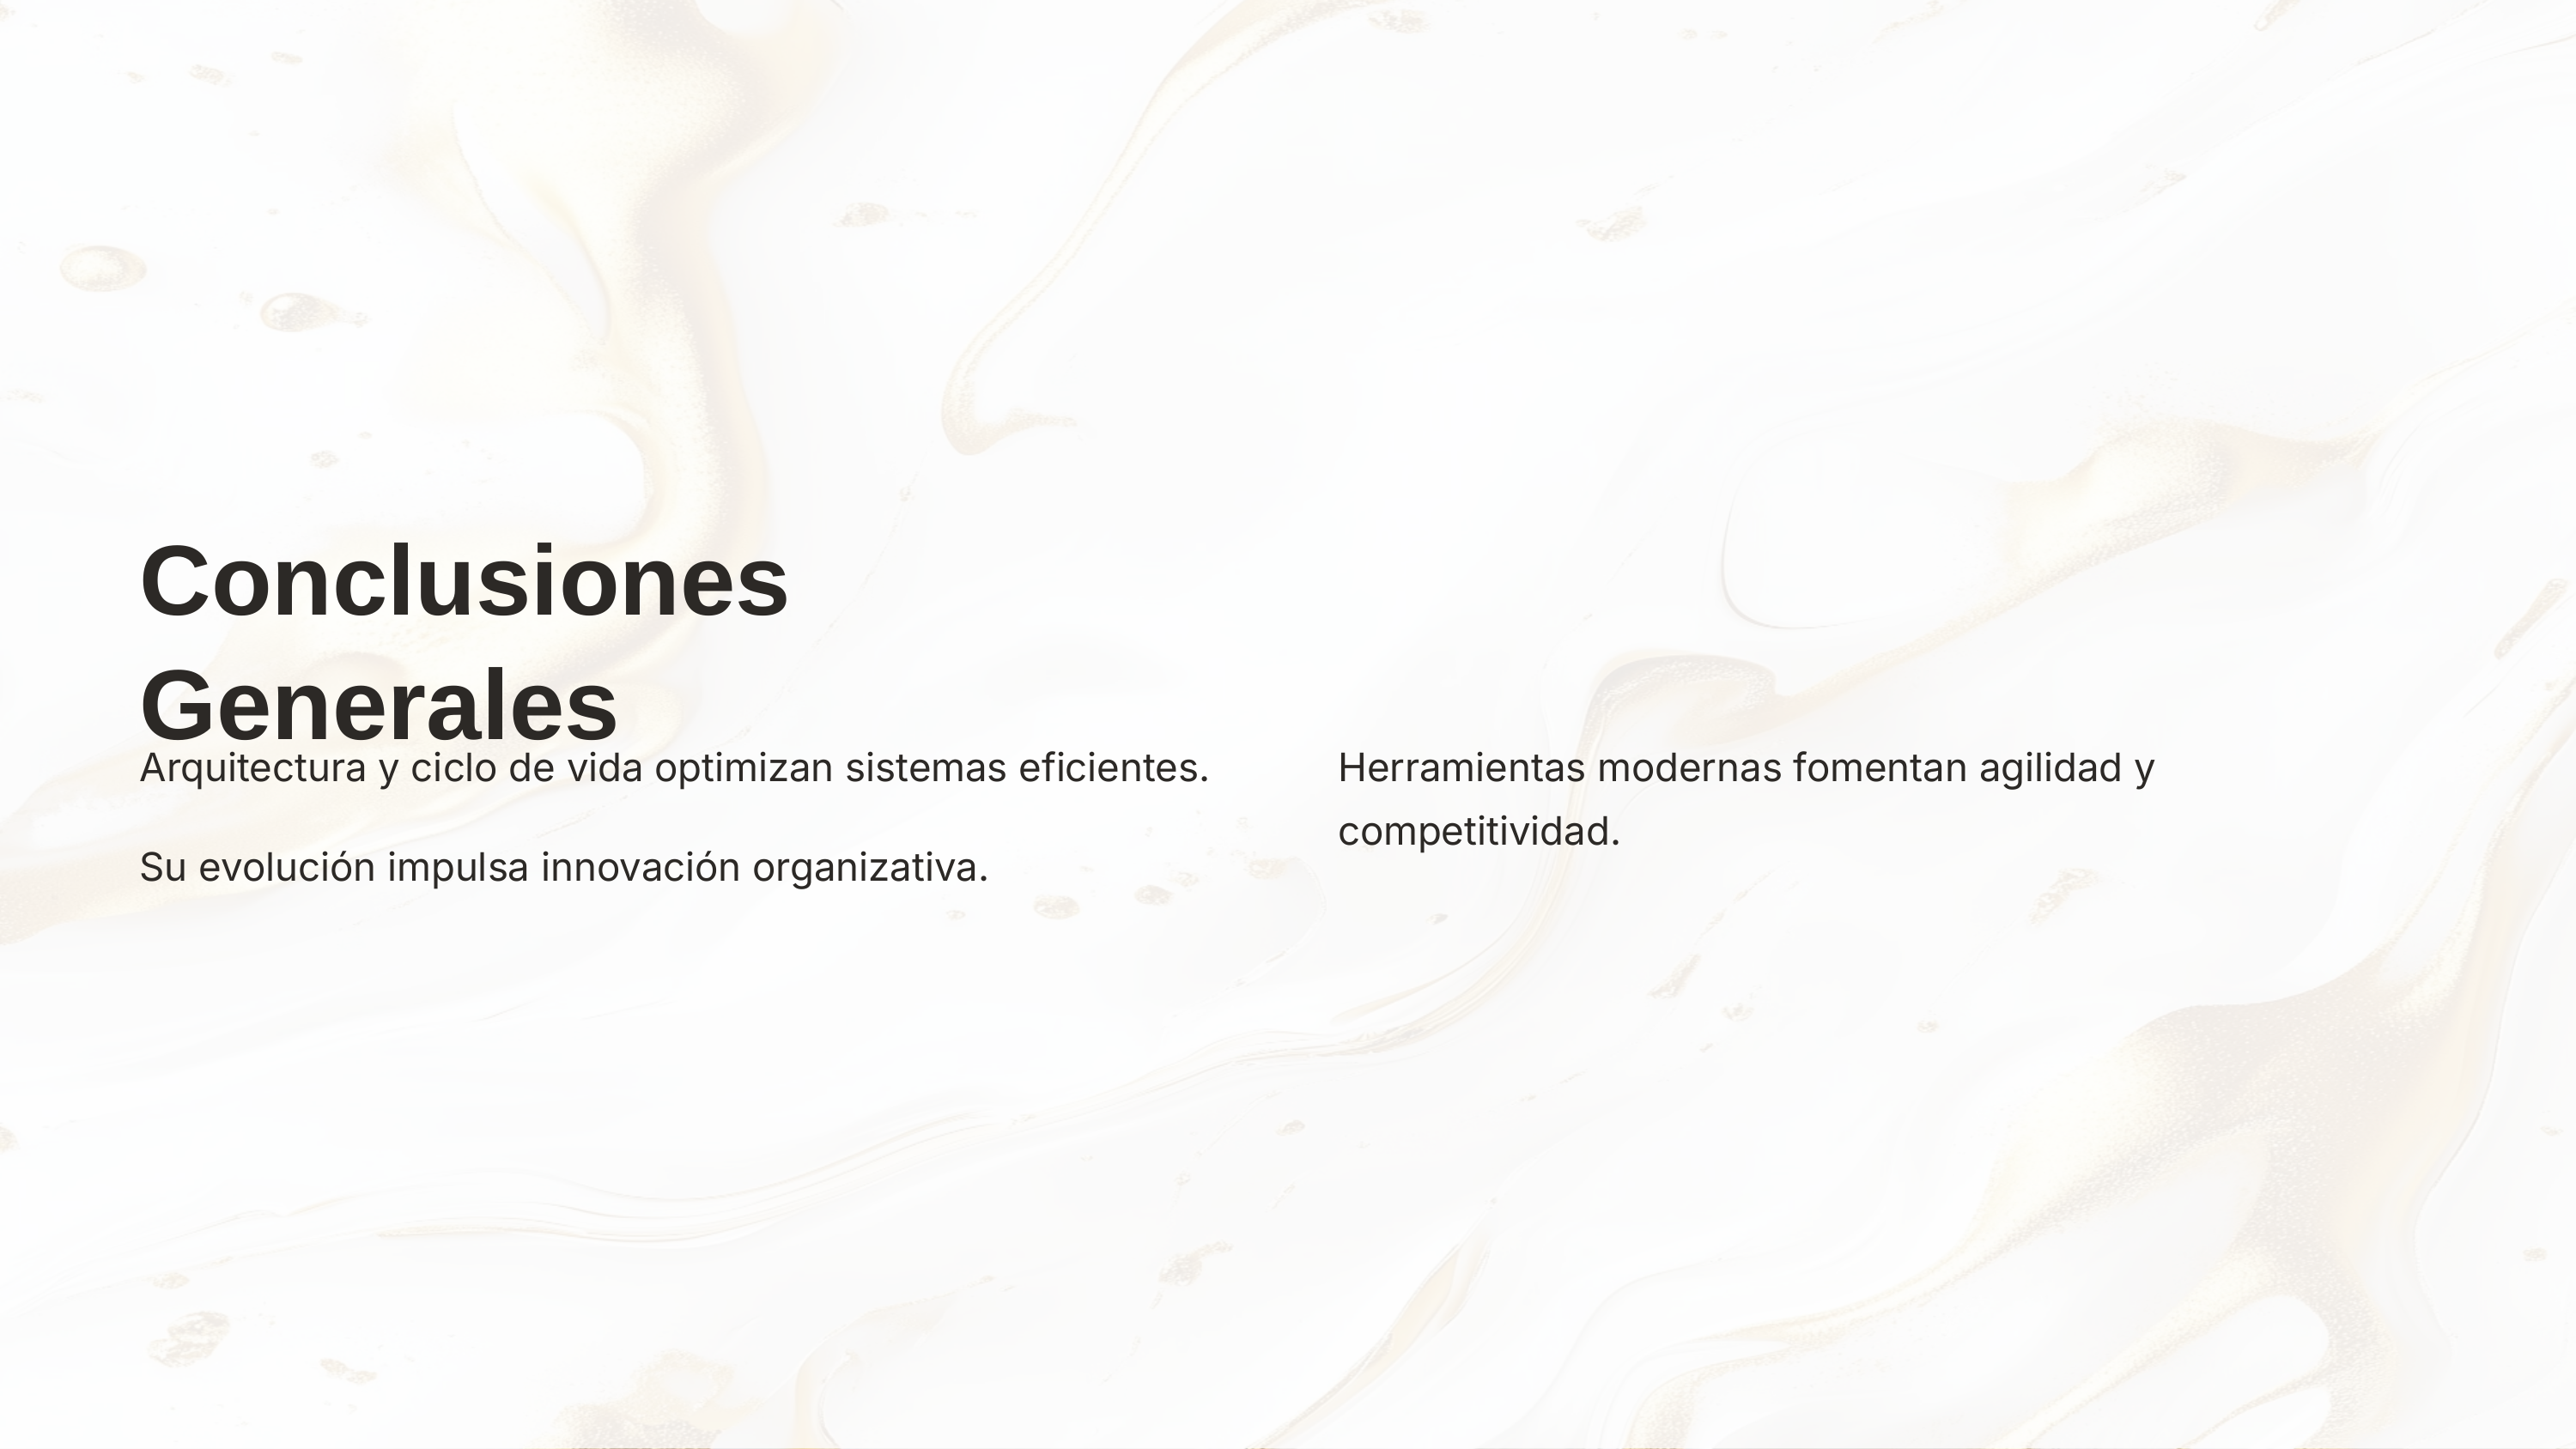

Conclusiones Generales

Arquitectura y ciclo de vida optimizan sistemas eficientes.

Herramientas modernas fomentan agilidad y competitividad.

Su evolución impulsa innovación organizativa.